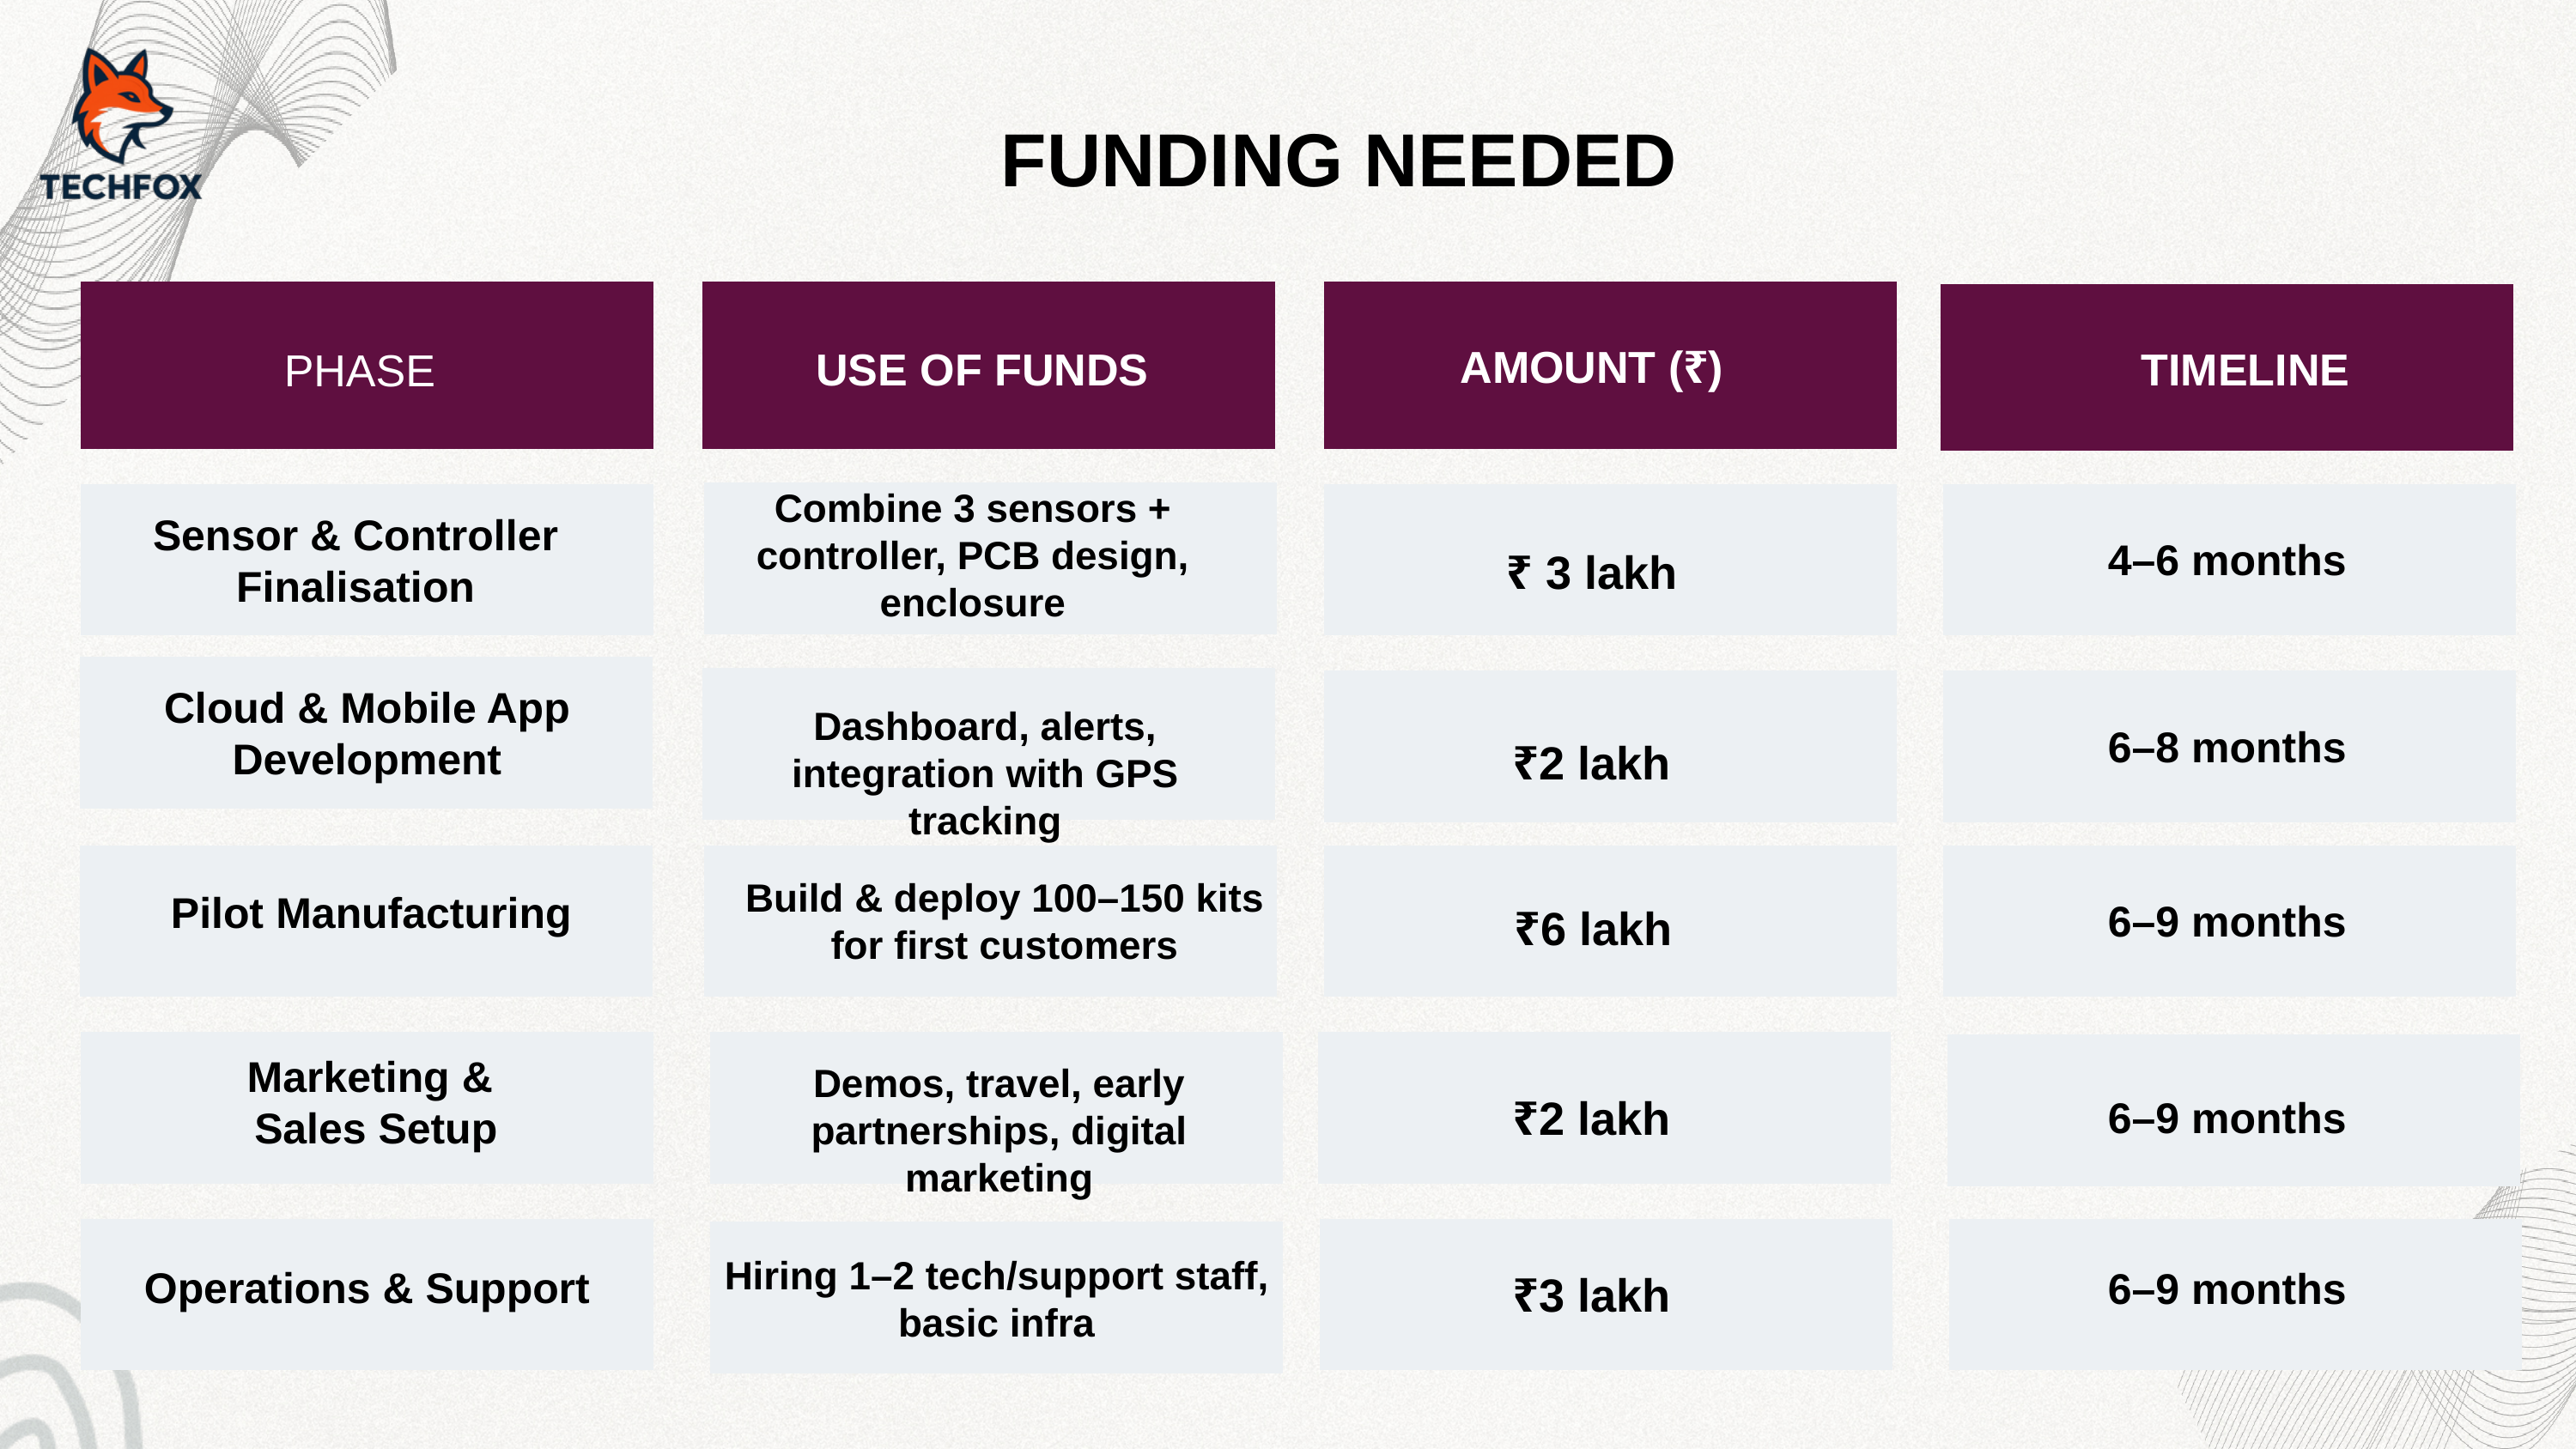

FUNDING NEEDED

AMOUNT (₹)

USE OF FUNDS
TIMELINE
PHASE

Combine 3 sensors + controller, PCB design, enclosure

Sensor & Controller Finalisation
4–6 months
₹ 3 lakh

₹2 lakh

Cloud & Mobile App Development
Dashboard, alerts, integration with GPS tracking
6–8 months

₹6 lakh

Build & deploy 100–150 kits for first customers
Pilot Manufacturing
6–9 months

₹2 lakh

6–9 months

Marketing &
 Sales Setup

Demos, travel, early partnerships, digital marketing

6–9 months

Hiring 1–2 tech/support staff, basic infra
Operations & Support
₹3 lakh